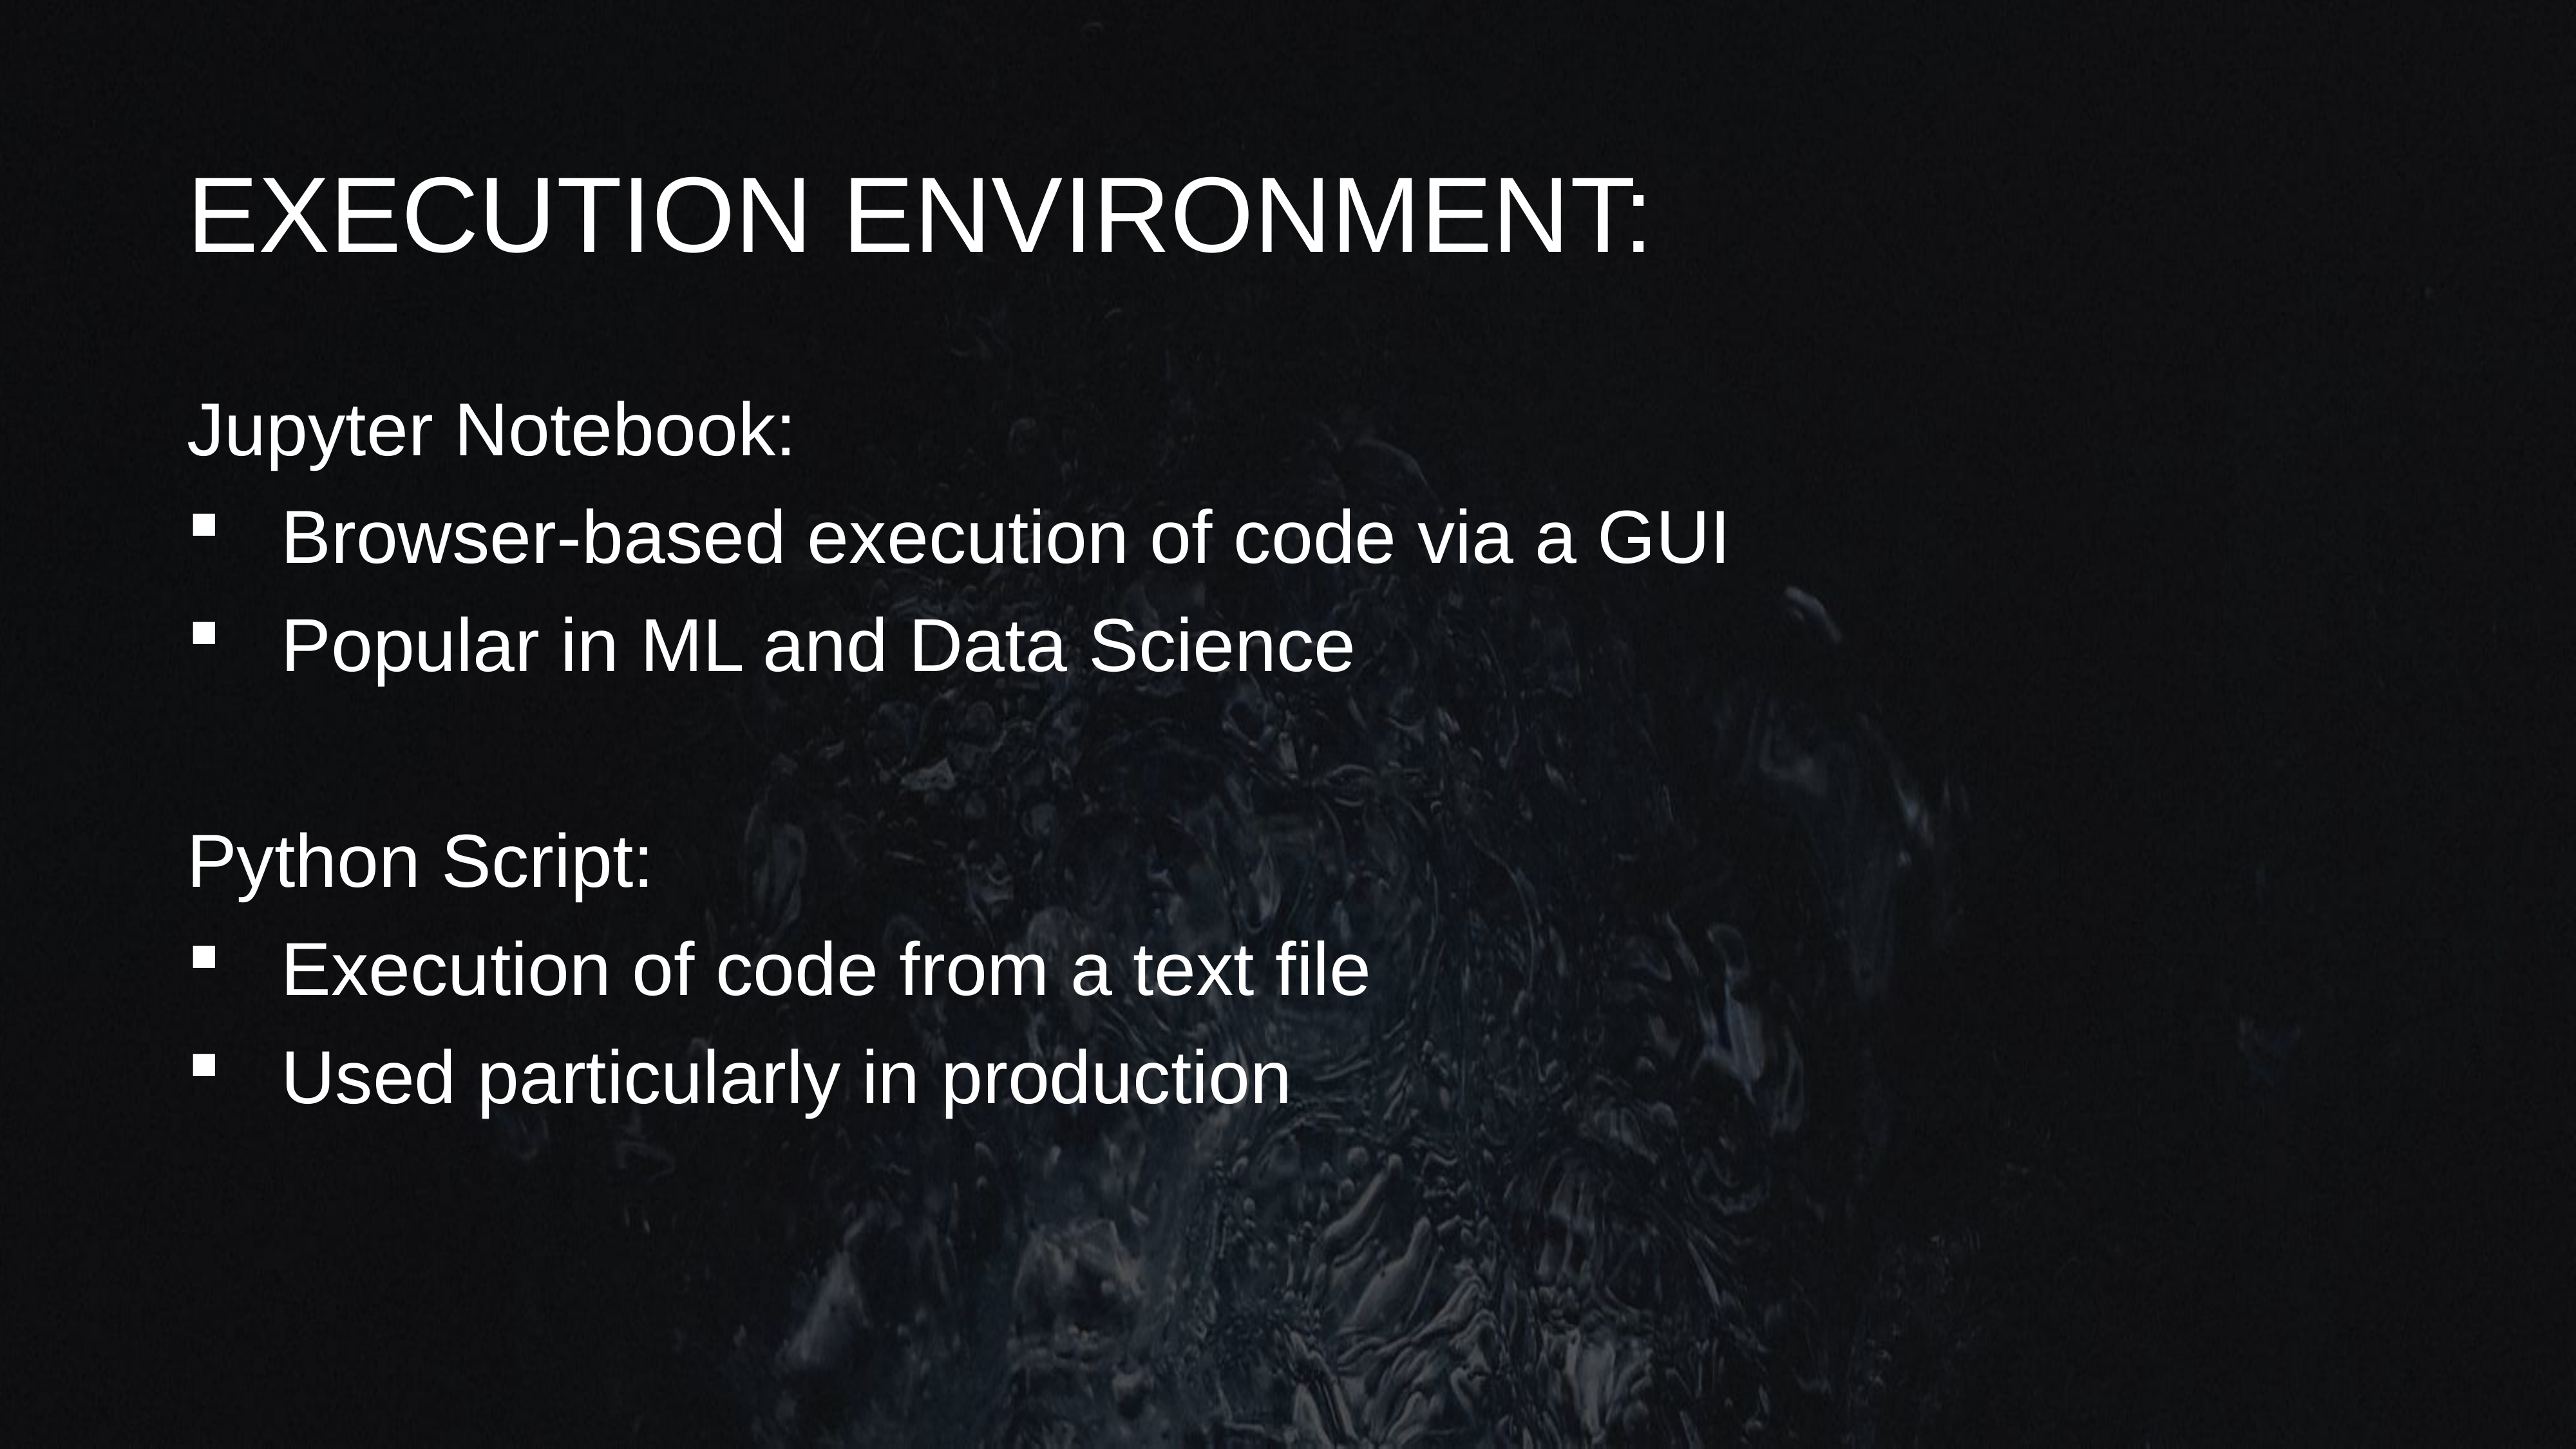

# Execution Environment:
Jupyter Notebook:
Browser-based execution of code via a GUI
Popular in ML and Data Science

Python Script:
Execution of code from a text file
Used particularly in production